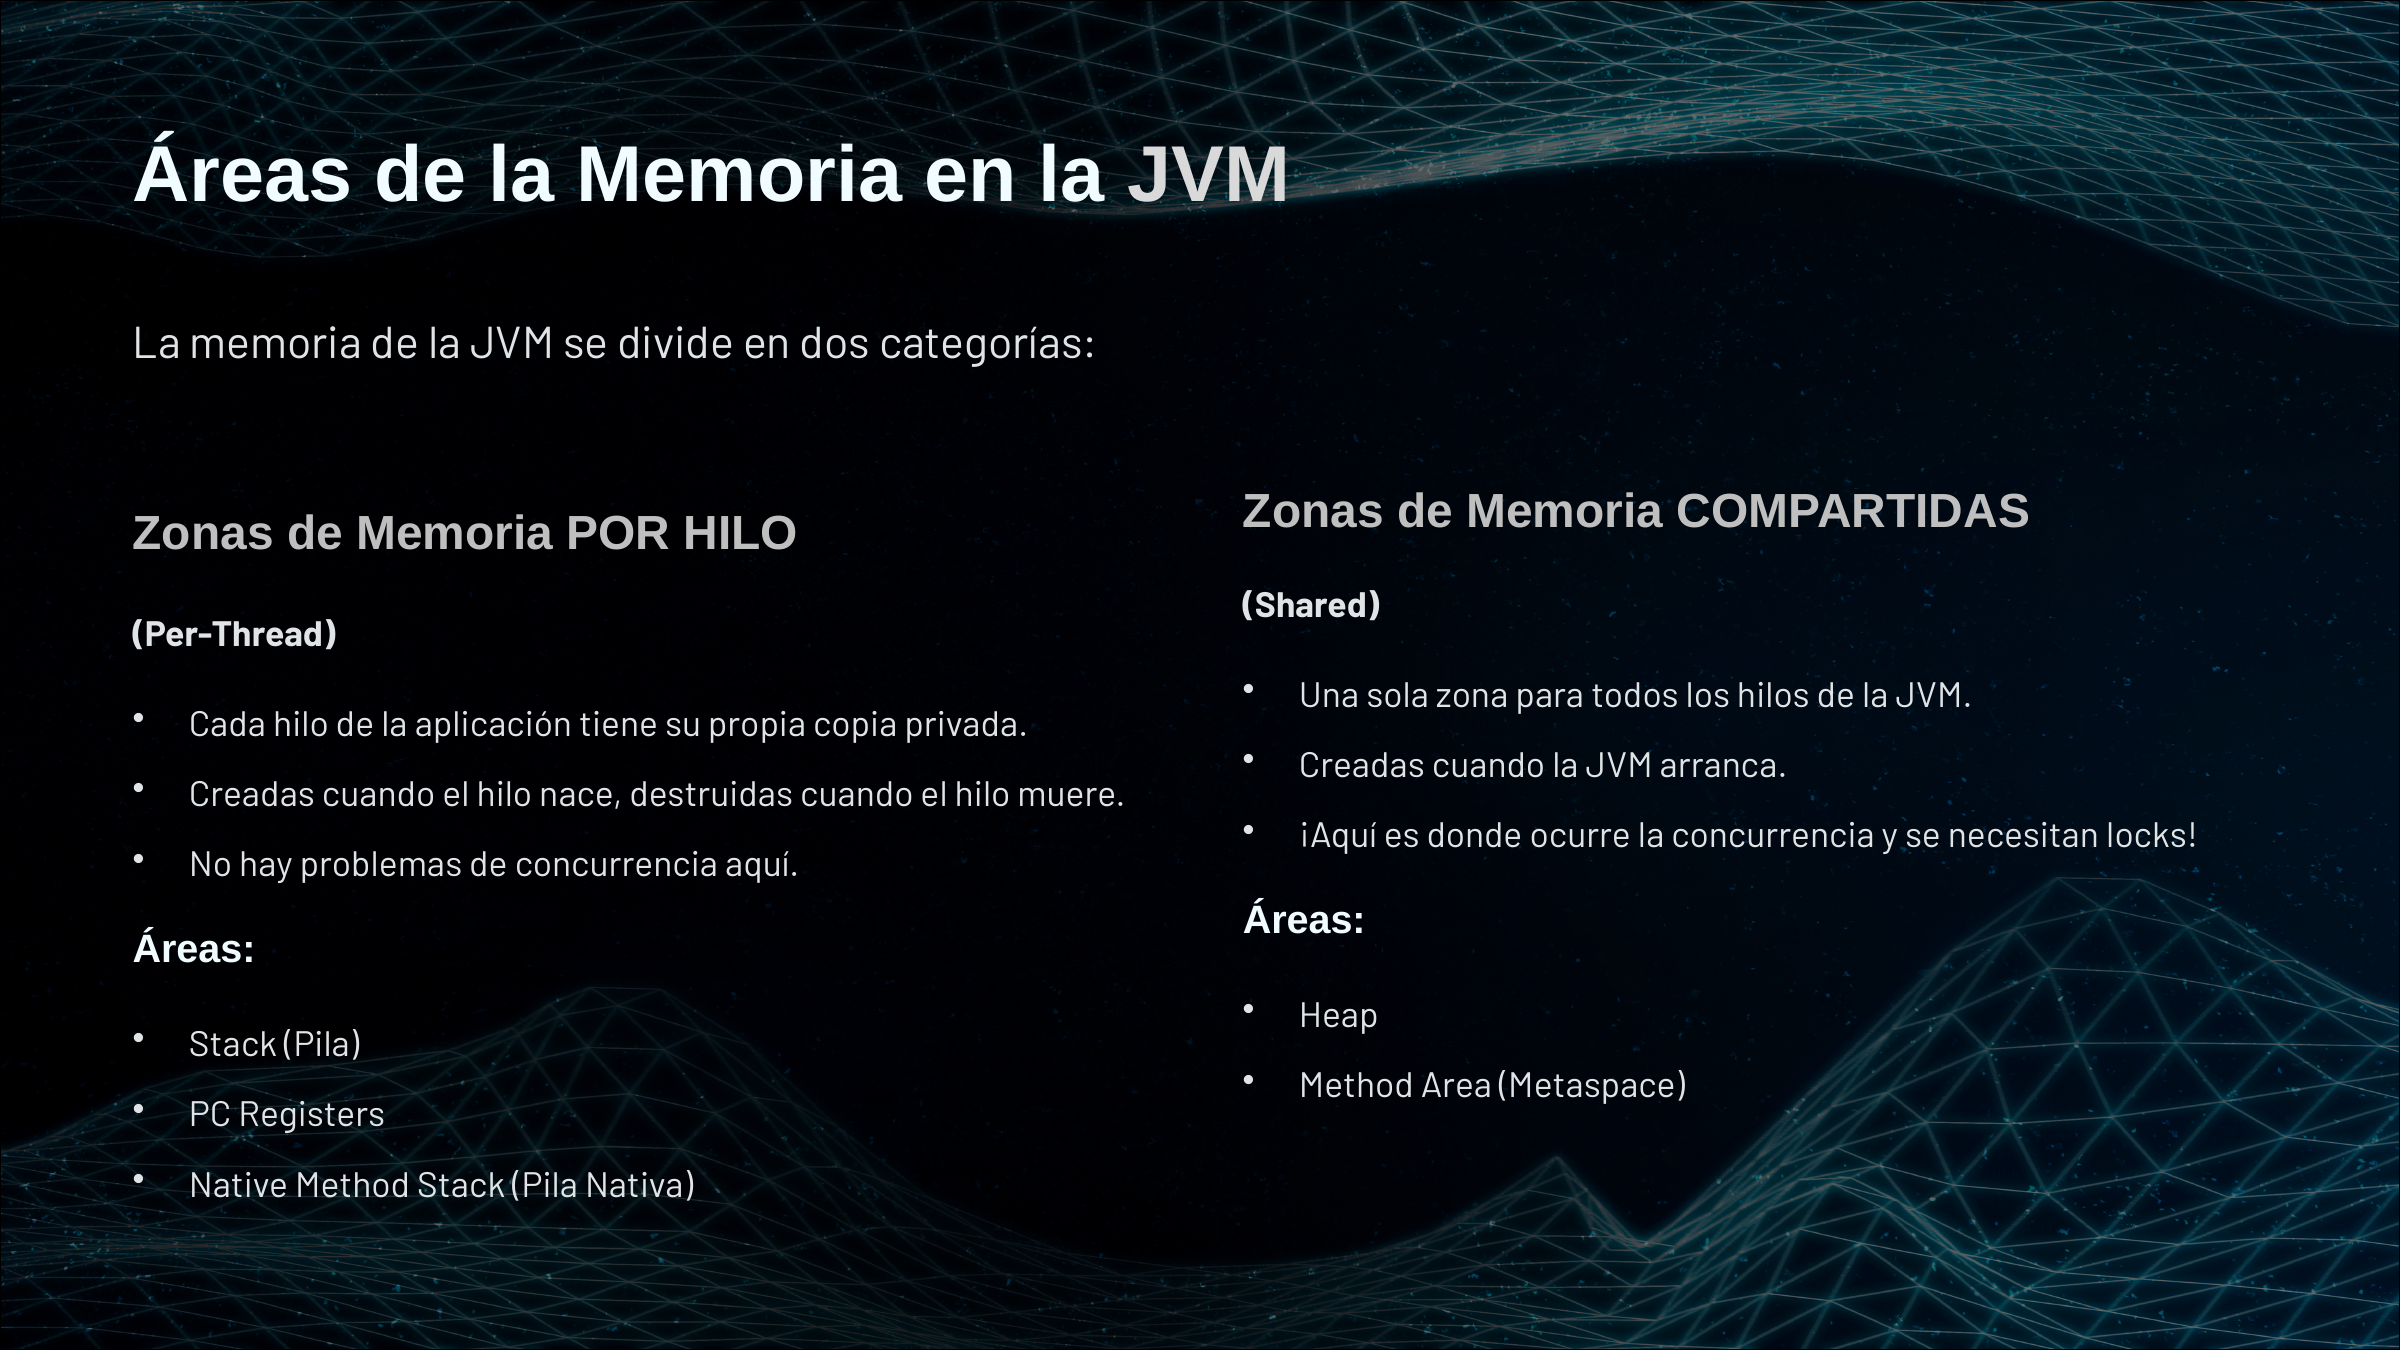

Áreas de la Memoria en la JVM
La memoria de la JVM se divide en dos categorías:
Zonas de Memoria COMPARTIDAS
Zonas de Memoria POR HILO
(Shared)
(Per-Thread)
Una sola zona para todos los hilos de la JVM.
Cada hilo de la aplicación tiene su propia copia privada.
Creadas cuando la JVM arranca.
Creadas cuando el hilo nace, destruidas cuando el hilo muere.
¡Aquí es donde ocurre la concurrencia y se necesitan locks!
No hay problemas de concurrencia aquí.
Áreas:
Áreas:
Heap
Stack (Pila)
Method Area (Metaspace)
PC Registers
Native Method Stack (Pila Nativa)